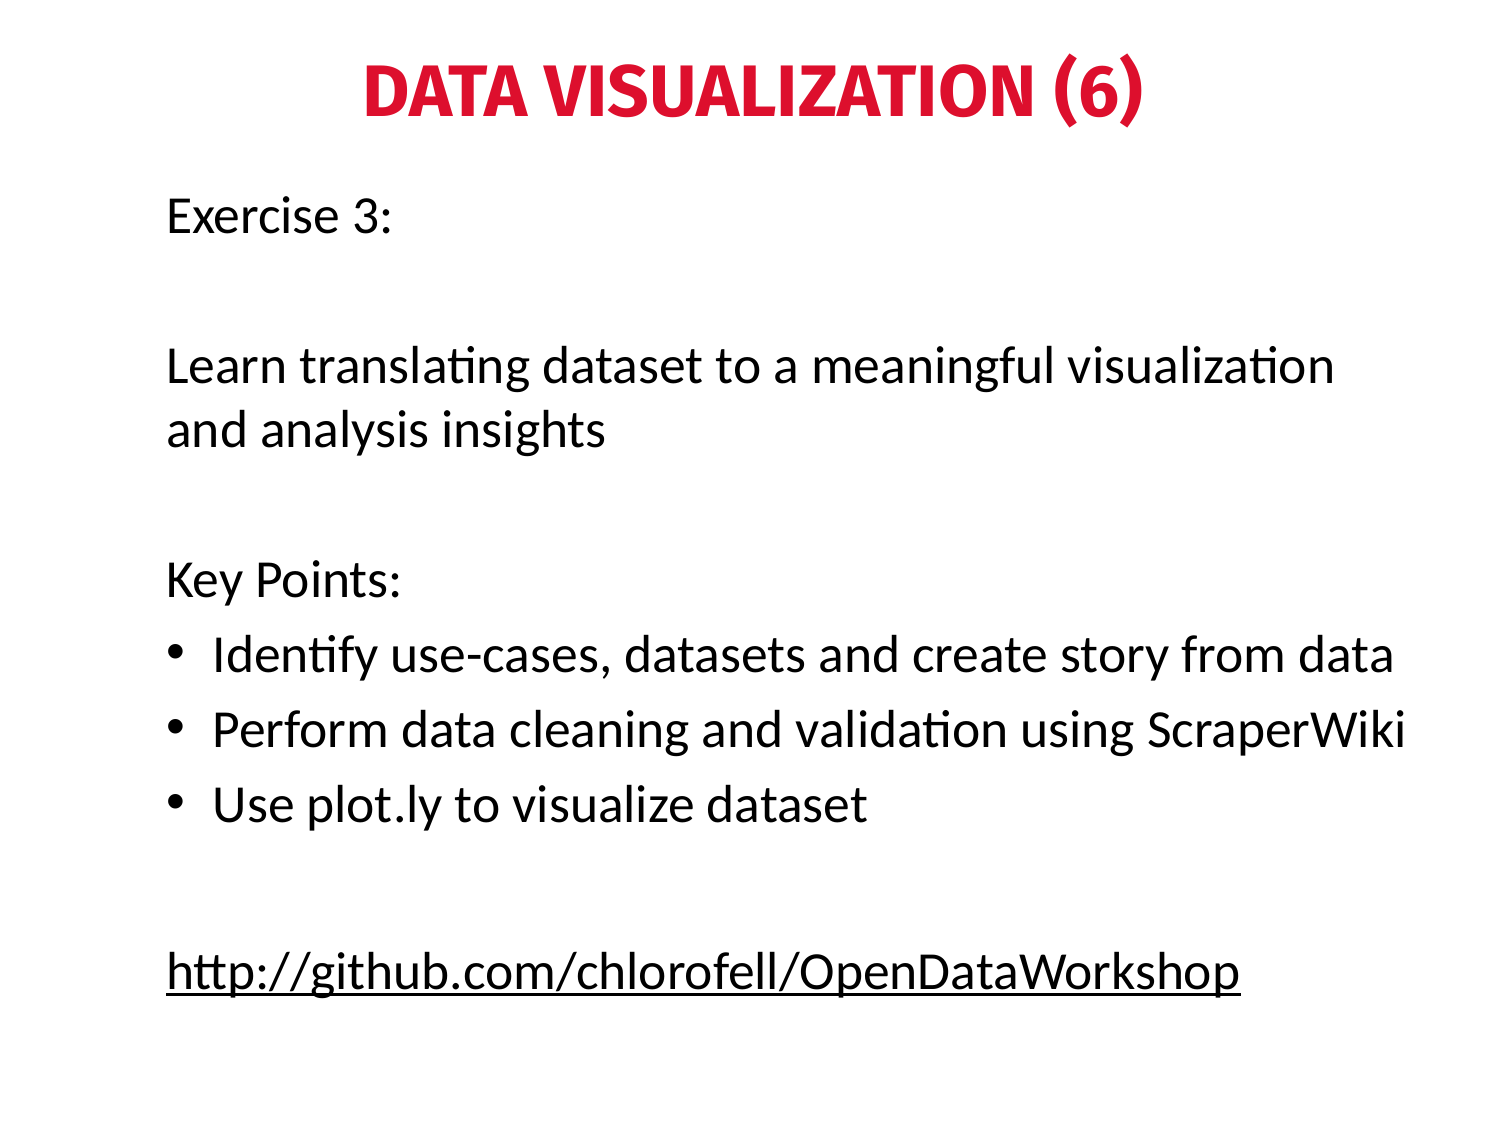

# DATA VISUALIZATION (6)
Exercise 3:

Learn translating dataset to a meaningful visualization and analysis insights

Key Points:
Identify use-cases, datasets and create story from data
Perform data cleaning and validation using ScraperWiki
Use plot.ly to visualize dataset

http://github.com/chlorofell/OpenDataWorkshop